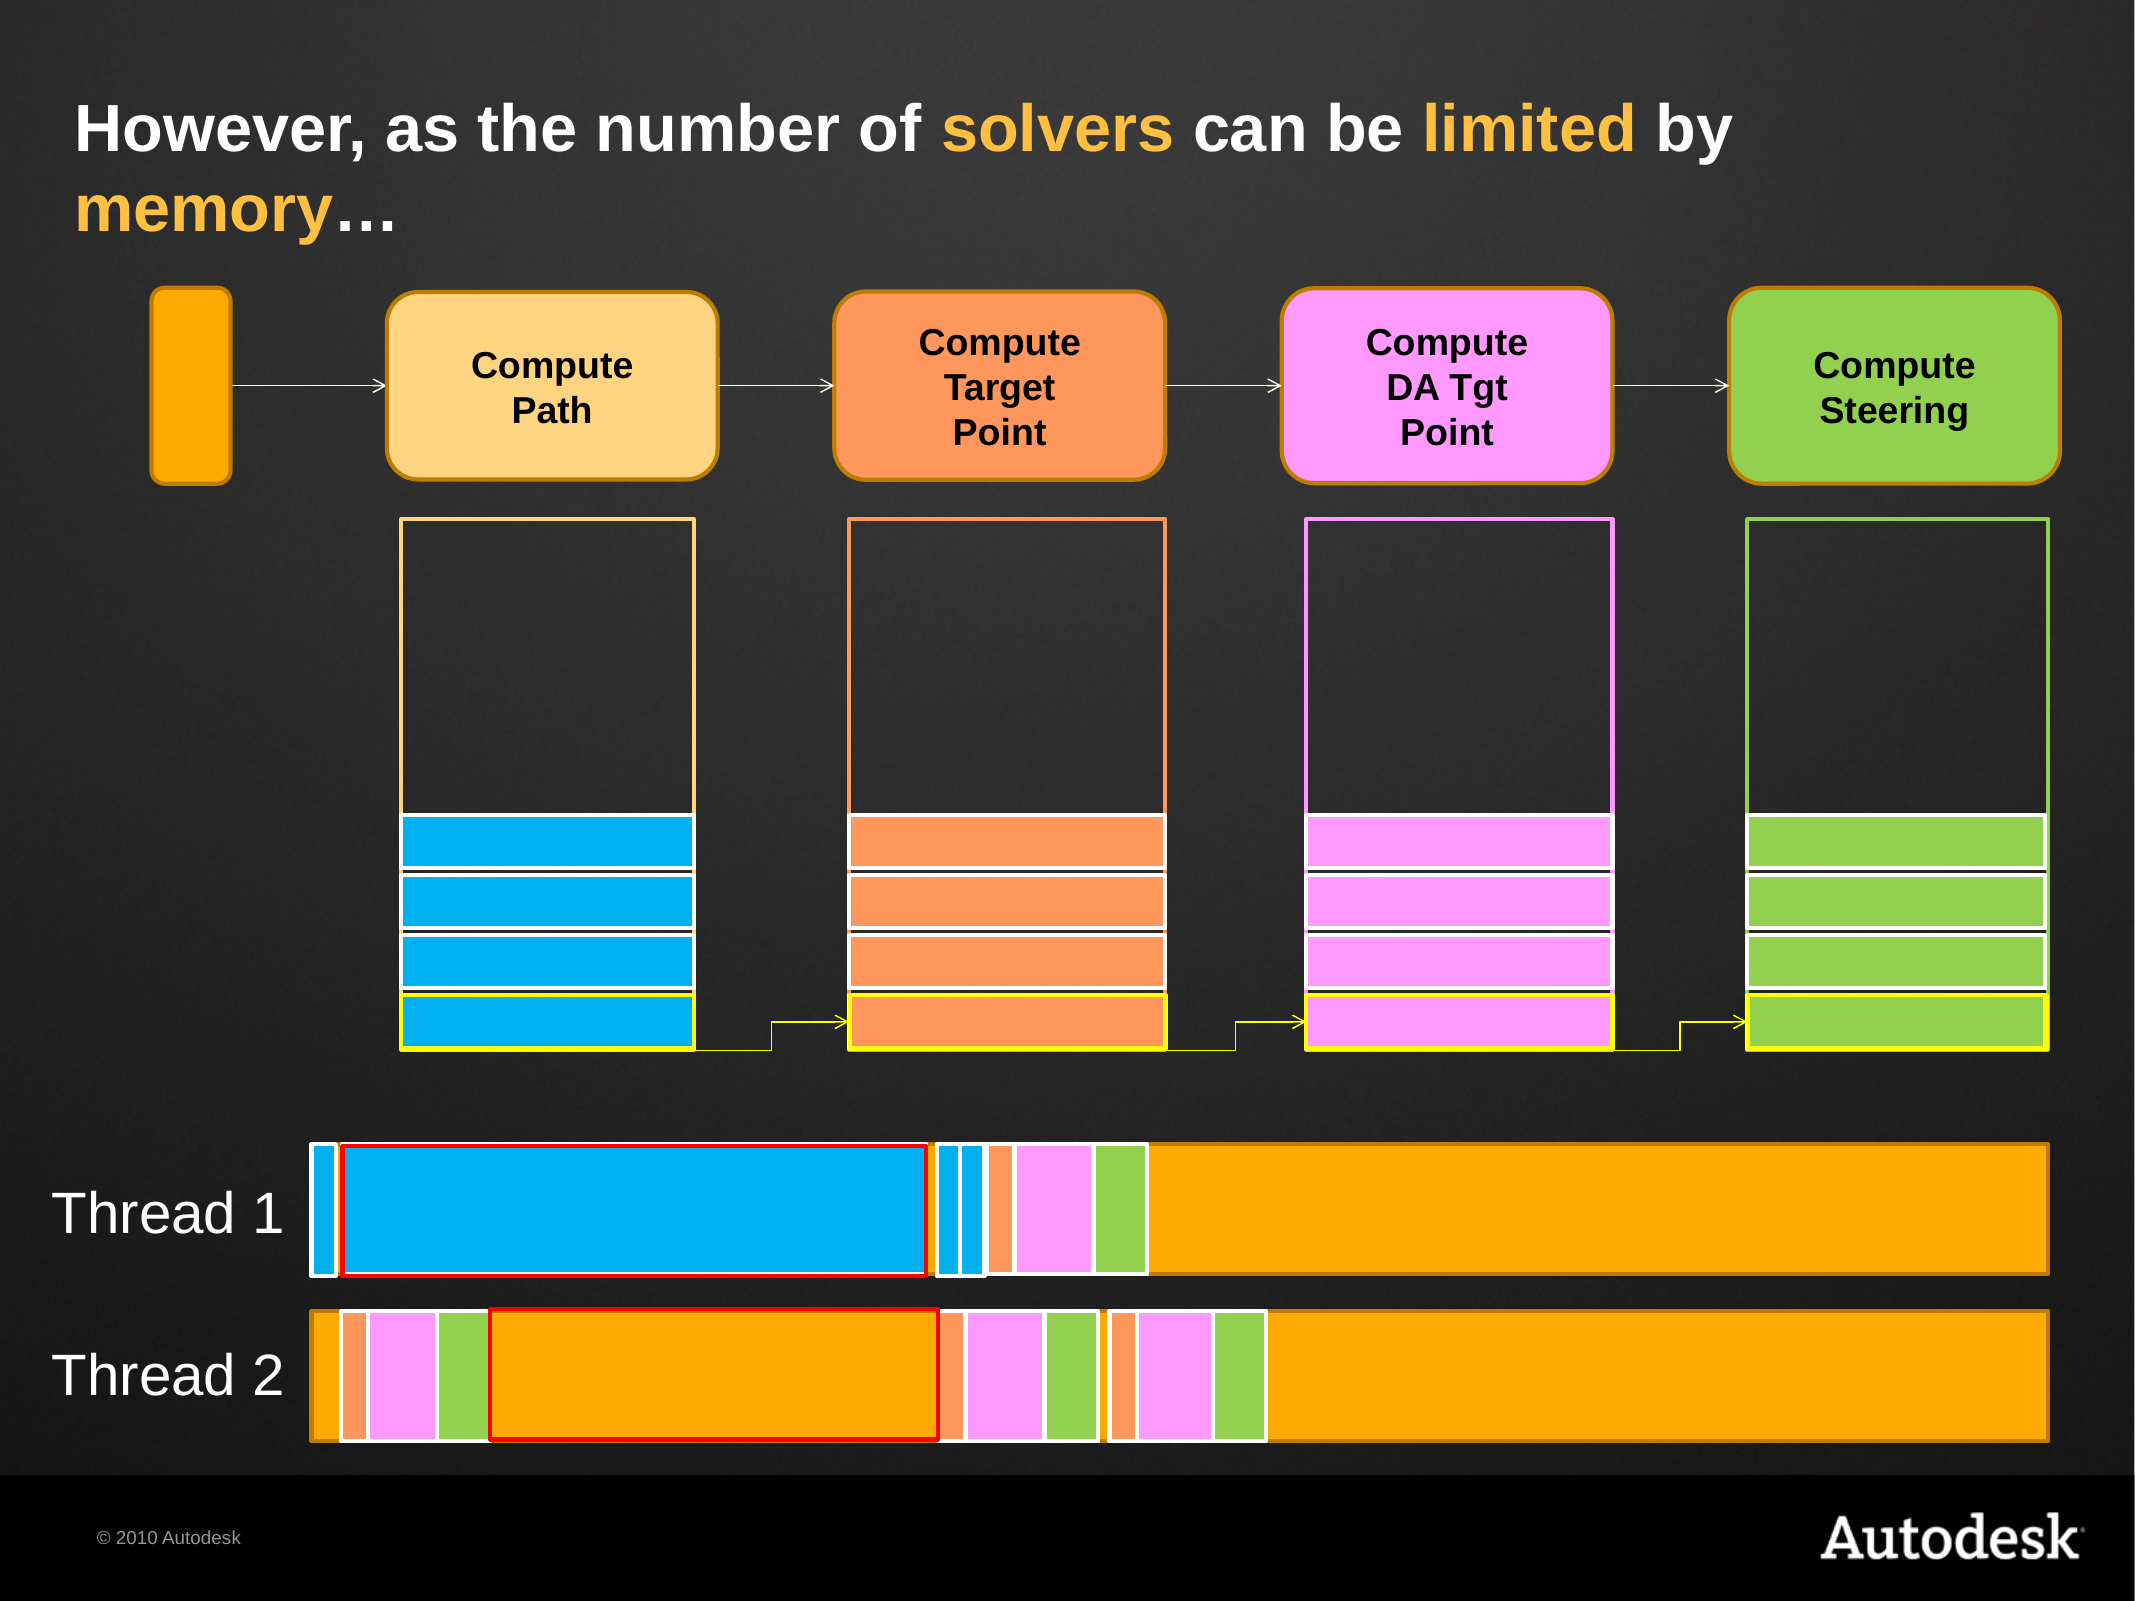

# However, as the number of solvers can be limited by memory…
Compute
Steering

Compute
DA Tgt
Point
Compute
Target
Point
Compute
Path

Thread 1

Thread 2